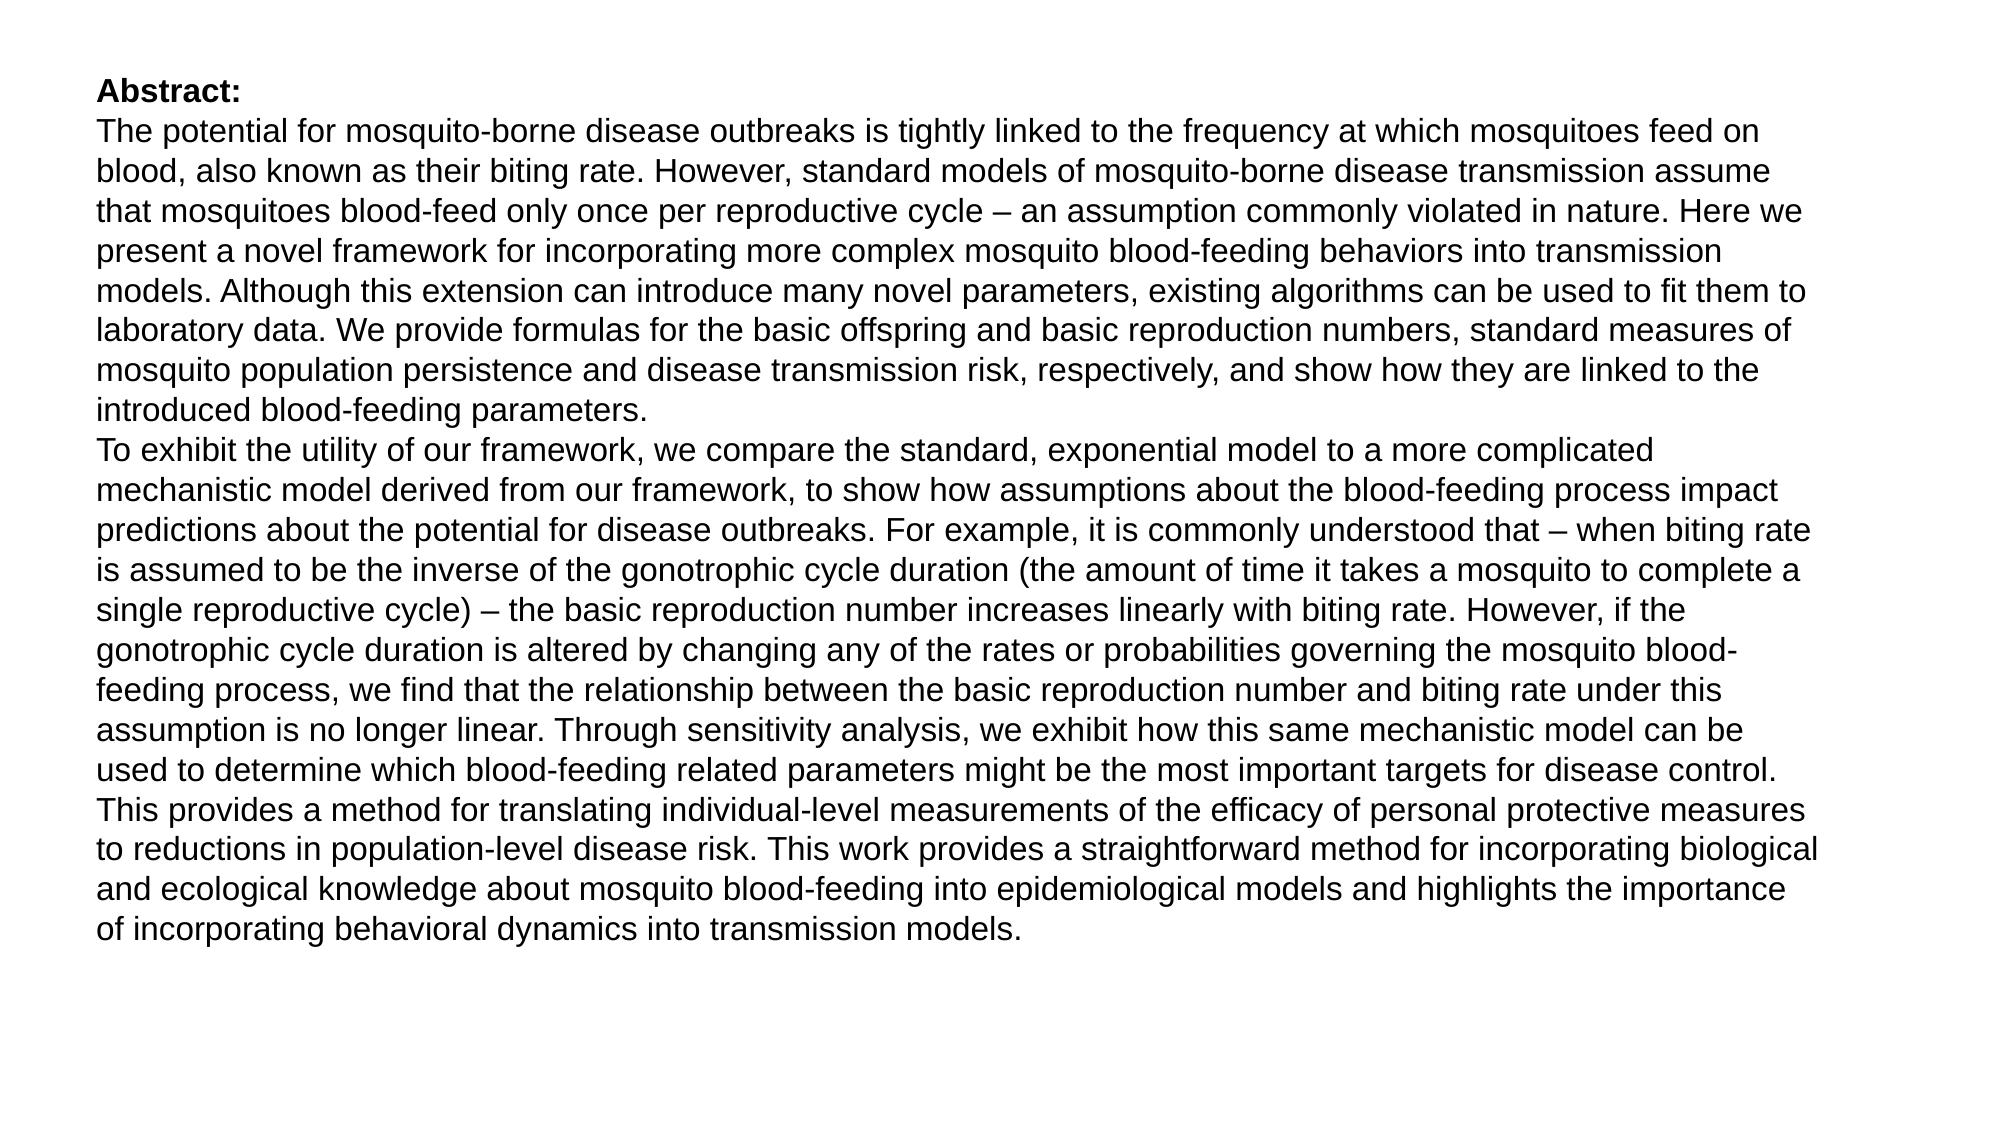

Abstract:
The potential for mosquito-borne disease outbreaks is tightly linked to the frequency at which mosquitoes feed on blood, also known as their biting rate. However, standard models of mosquito-borne disease transmission assume that mosquitoes blood-feed only once per reproductive cycle – an assumption commonly violated in nature. Here we present a novel framework for incorporating more complex mosquito blood-feeding behaviors into transmission models. Although this extension can introduce many novel parameters, existing algorithms can be used to fit them to laboratory data. We provide formulas for the basic offspring and basic reproduction numbers, standard measures of mosquito population persistence and disease transmission risk, respectively, and show how they are linked to the introduced blood-feeding parameters.
To exhibit the utility of our framework, we compare the standard, exponential model to a more complicated mechanistic model derived from our framework, to show how assumptions about the blood-feeding process impact predictions about the potential for disease outbreaks. For example, it is commonly understood that – when biting rate is assumed to be the inverse of the gonotrophic cycle duration (the amount of time it takes a mosquito to complete a single reproductive cycle) – the basic reproduction number increases linearly with biting rate. However, if the gonotrophic cycle duration is altered by changing any of the rates or probabilities governing the mosquito blood-feeding process, we find that the relationship between the basic reproduction number and biting rate under this assumption is no longer linear. Through sensitivity analysis, we exhibit how this same mechanistic model can be used to determine which blood-feeding related parameters might be the most important targets for disease control. This provides a method for translating individual-level measurements of the efficacy of personal protective measures to reductions in population-level disease risk. This work provides a straightforward method for incorporating biological and ecological knowledge about mosquito blood-feeding into epidemiological models and highlights the importance of incorporating behavioral dynamics into transmission models.